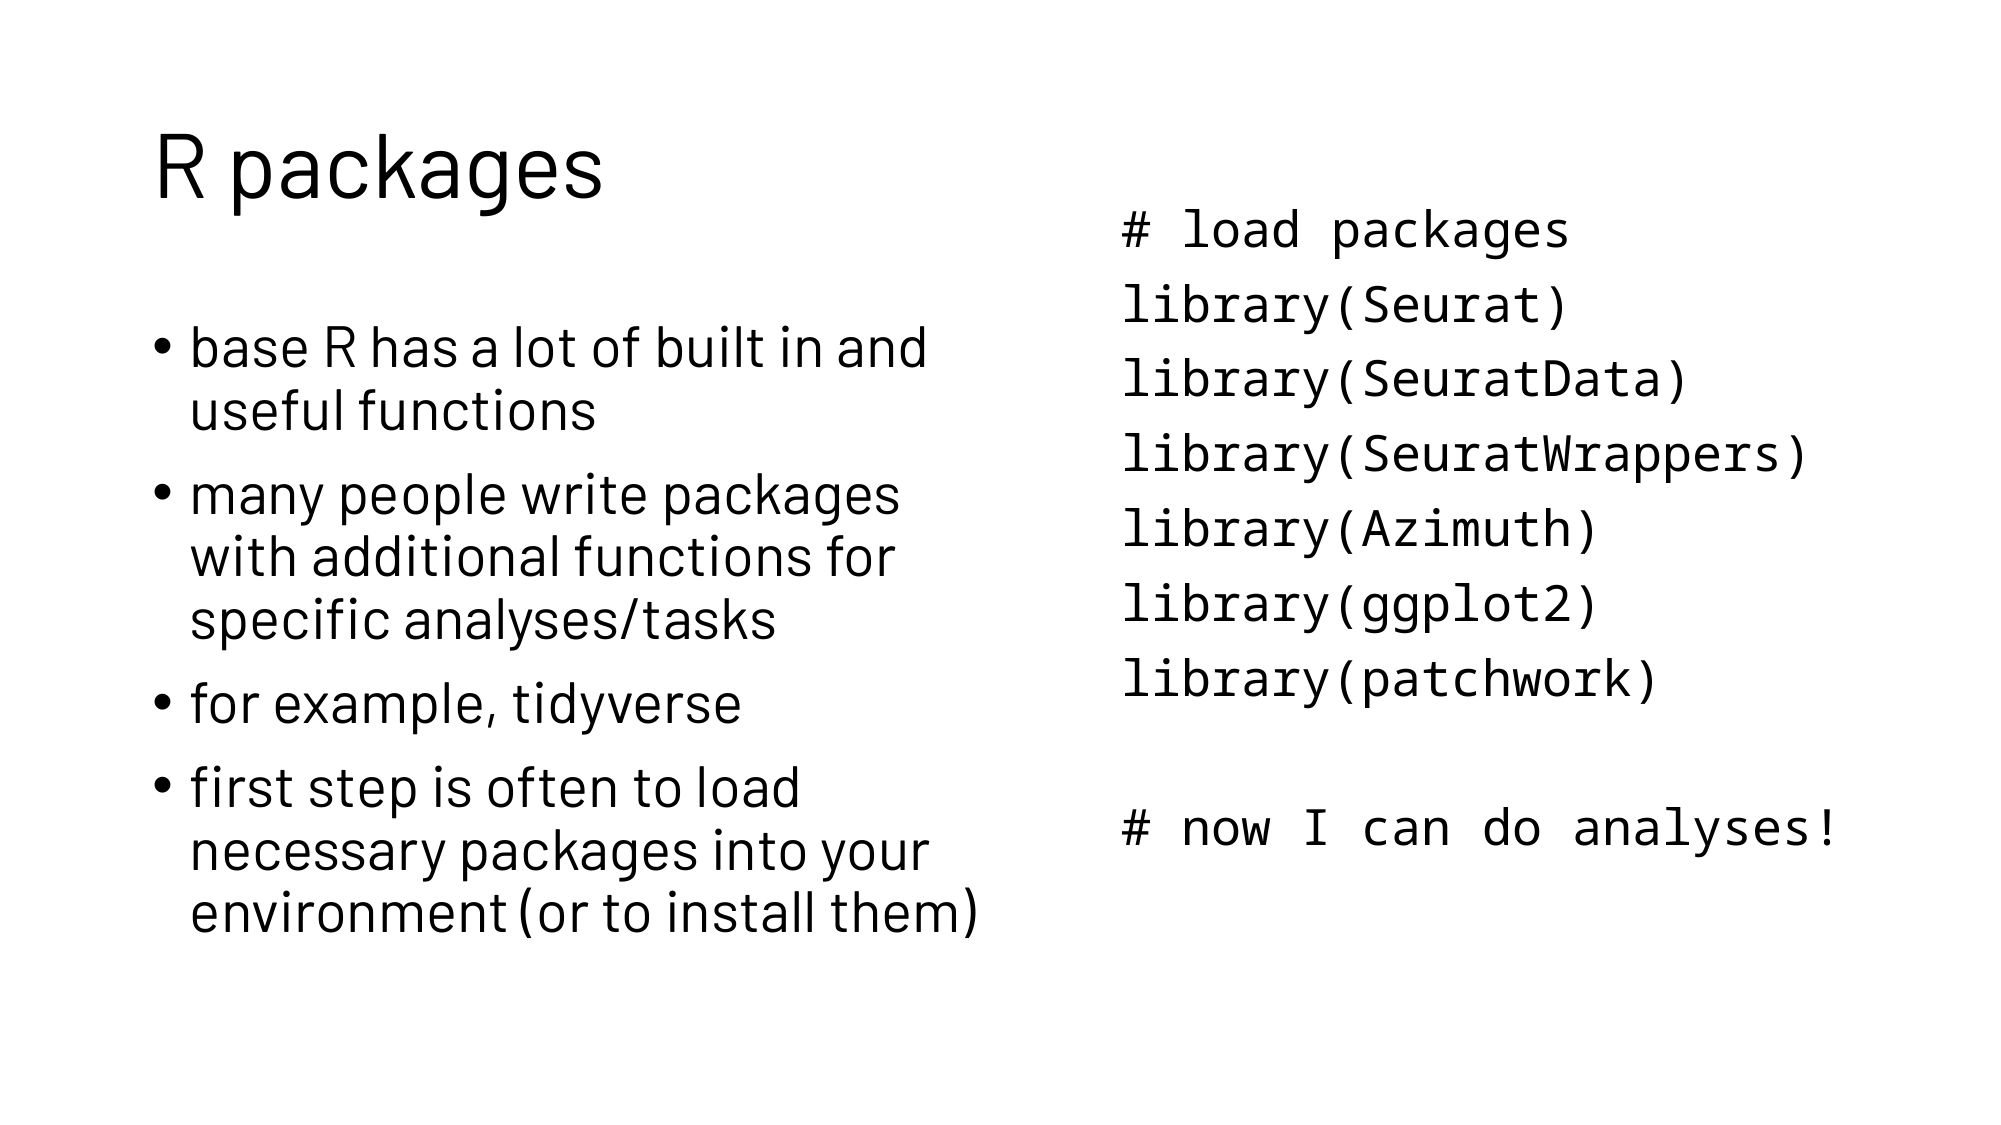

# R packages
# load packages
library(Seurat)
library(SeuratData)
library(SeuratWrappers)
library(Azimuth)
library(ggplot2)
library(patchwork)

# now I can do analyses!
base R has a lot of built in and useful functions
many people write packages with additional functions for specific analyses/tasks
for example, tidyverse
first step is often to load necessary packages into your environment (or to install them)